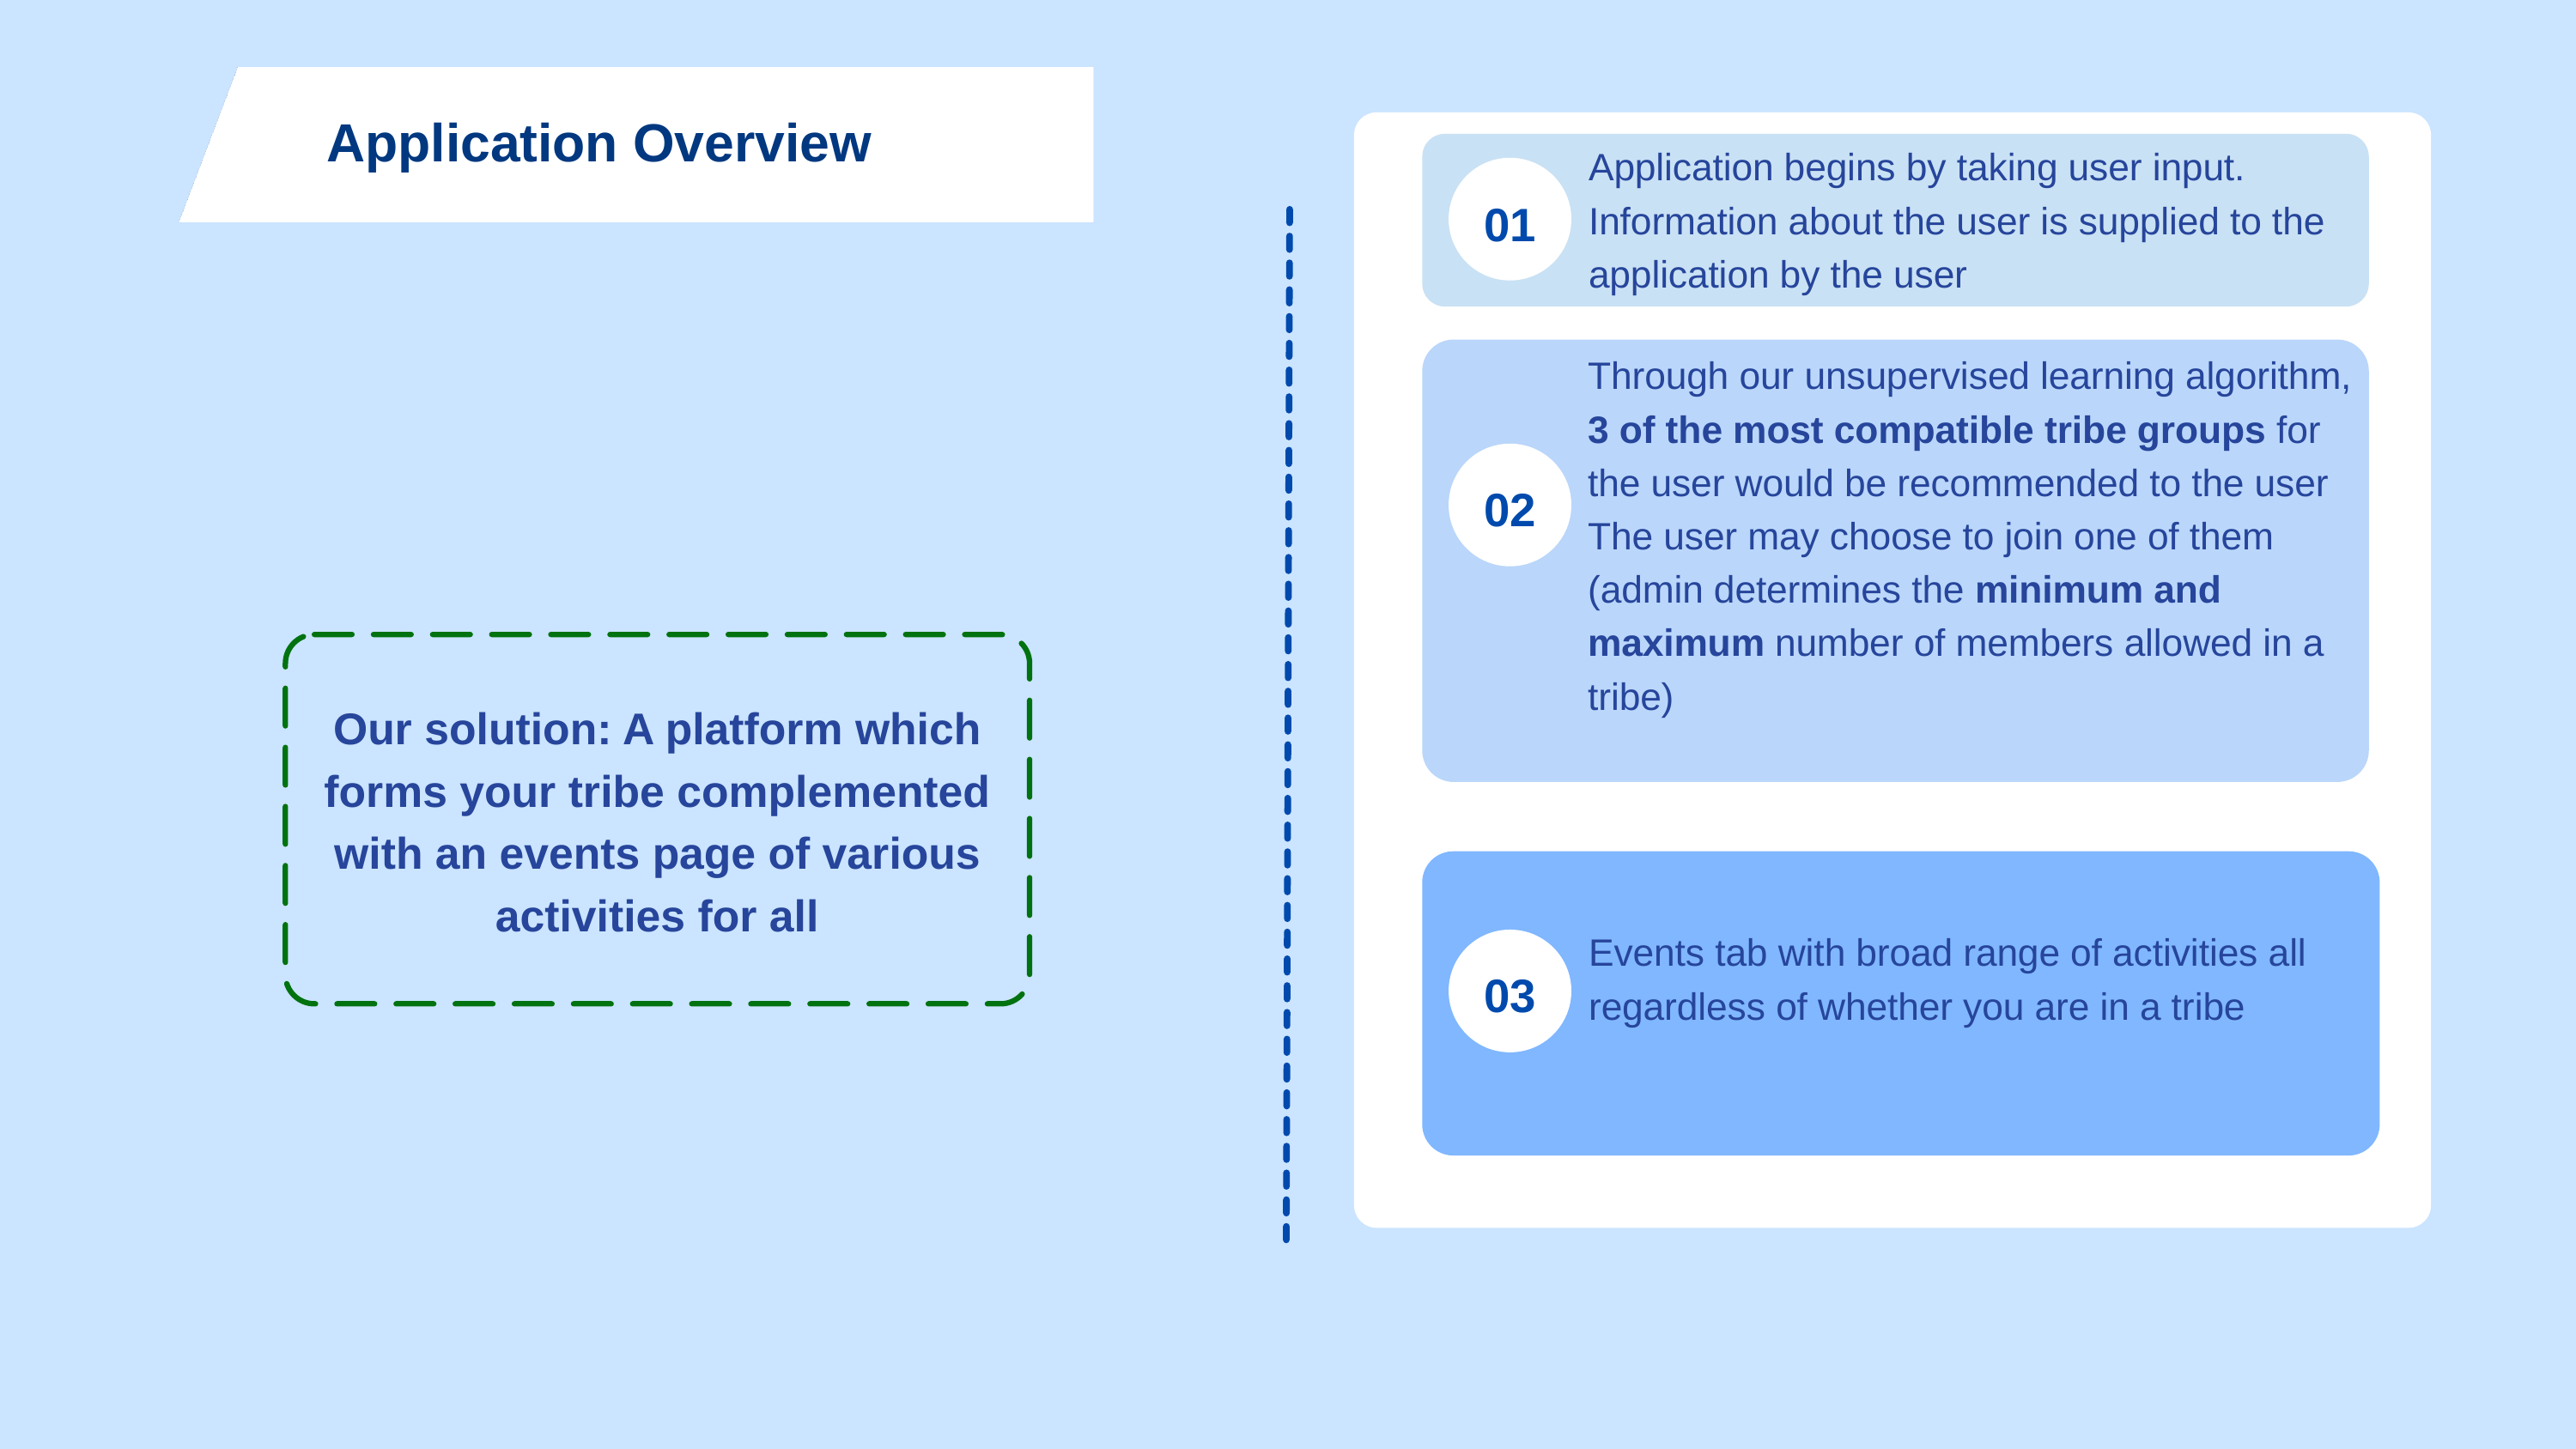

Application Overview

Application begins by taking user input. Information about the user is supplied to the application by the user

01

Through our unsupervised learning algorithm, 3 of the most compatible tribe groups for the user would be recommended to the user
The user may choose to join one of them (admin determines the minimum and maximum number of members allowed in a tribe)

02

Our solution: A platform which forms your tribe complemented with an events page of various activities for all

Events tab with broad range of activities all regardless of whether you are in a tribe

03